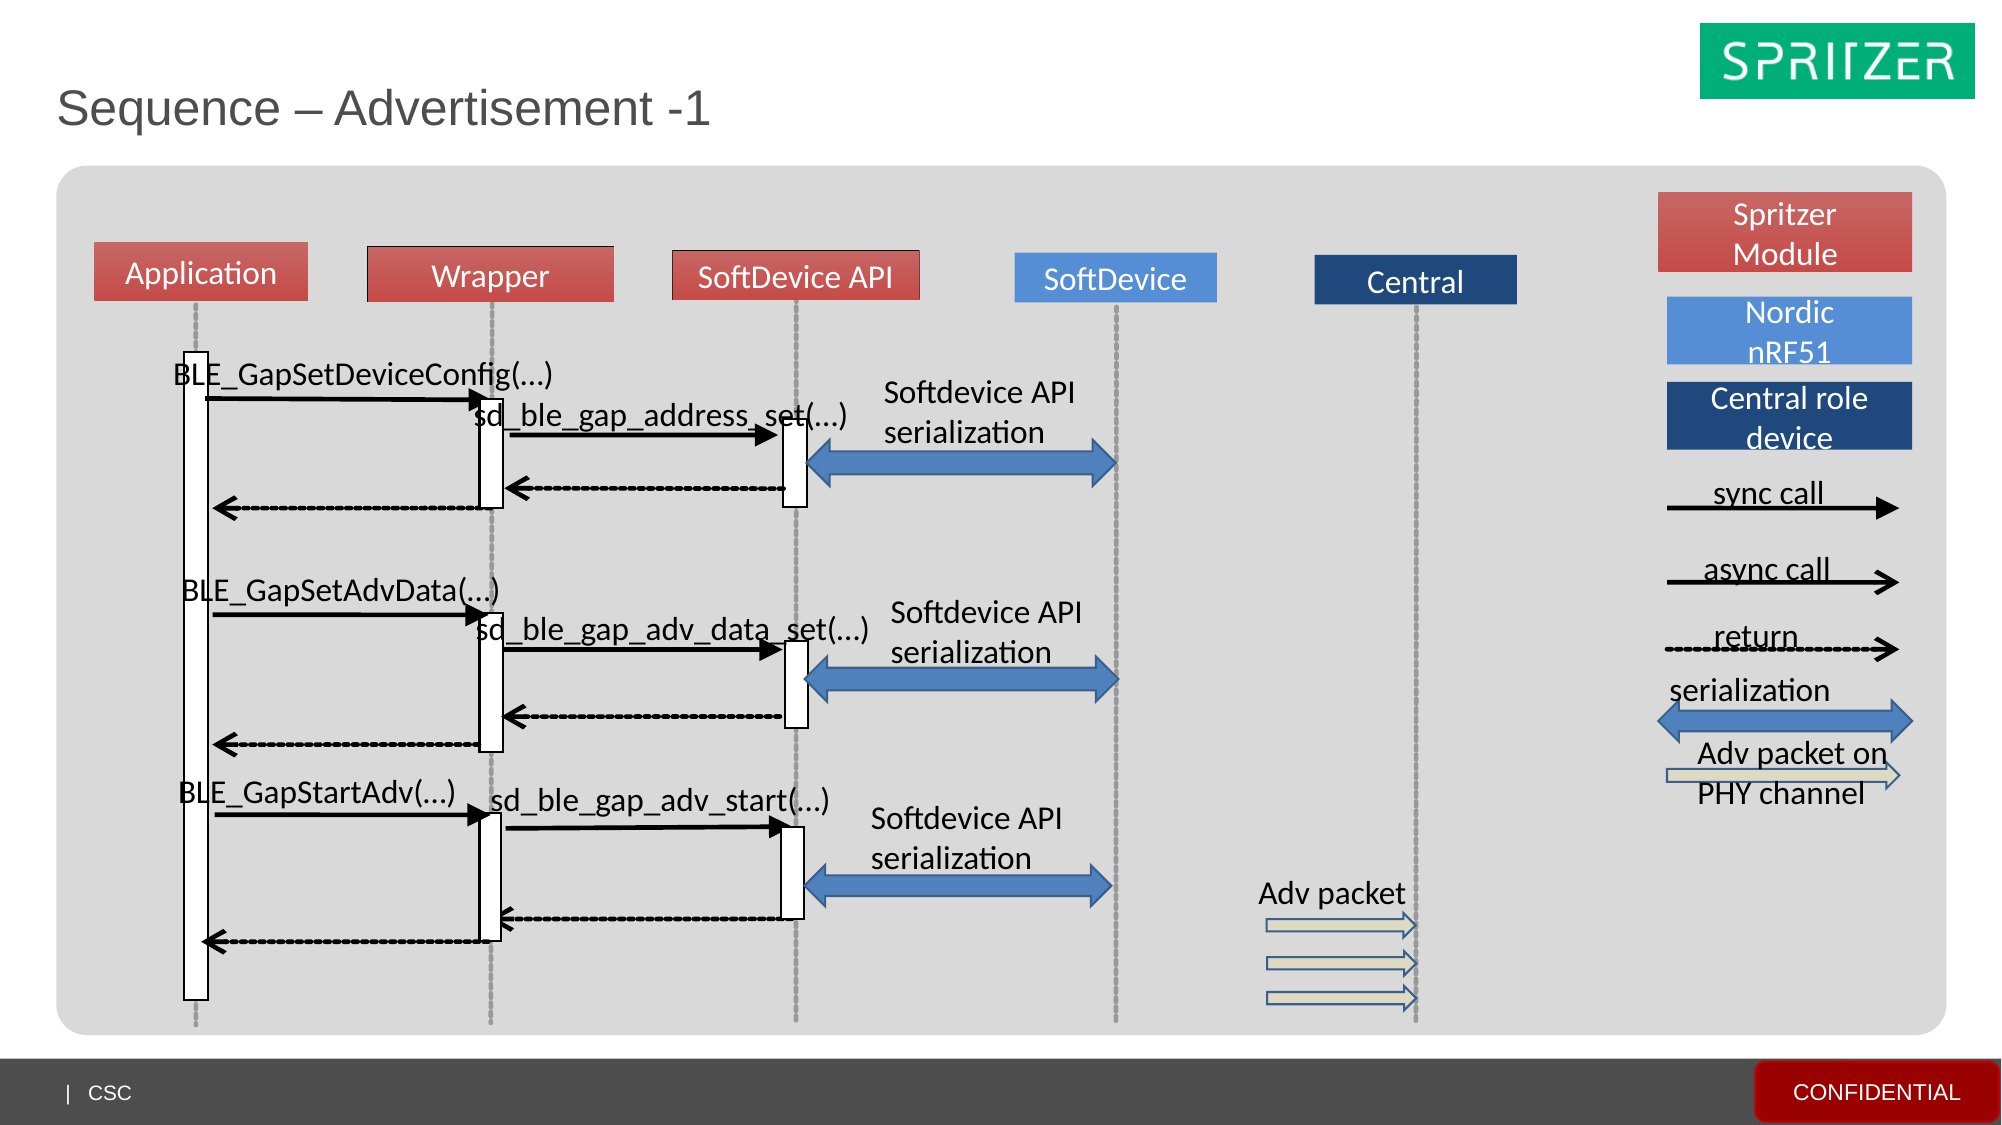

Sequence – Advertisement -1
Spritzer
Module
Application
Wrapper
SoftDevice API
SoftDevice
Central
Nordic
nRF51

BLE_GapSetDeviceConfig(…)

Softdevice API
serialization
Central role
device
sd_ble_gap_address_set(…)

sync call

async call
BLE_GapSetAdvData(…)

Softdevice API
serialization
sd_ble_gap_adv_data_set(…)
return

serialization

Adv packet on PHY channel

BLE_GapStartAdv(…)

sd_ble_gap_adv_start(…)
Softdevice API
serialization

Adv packet